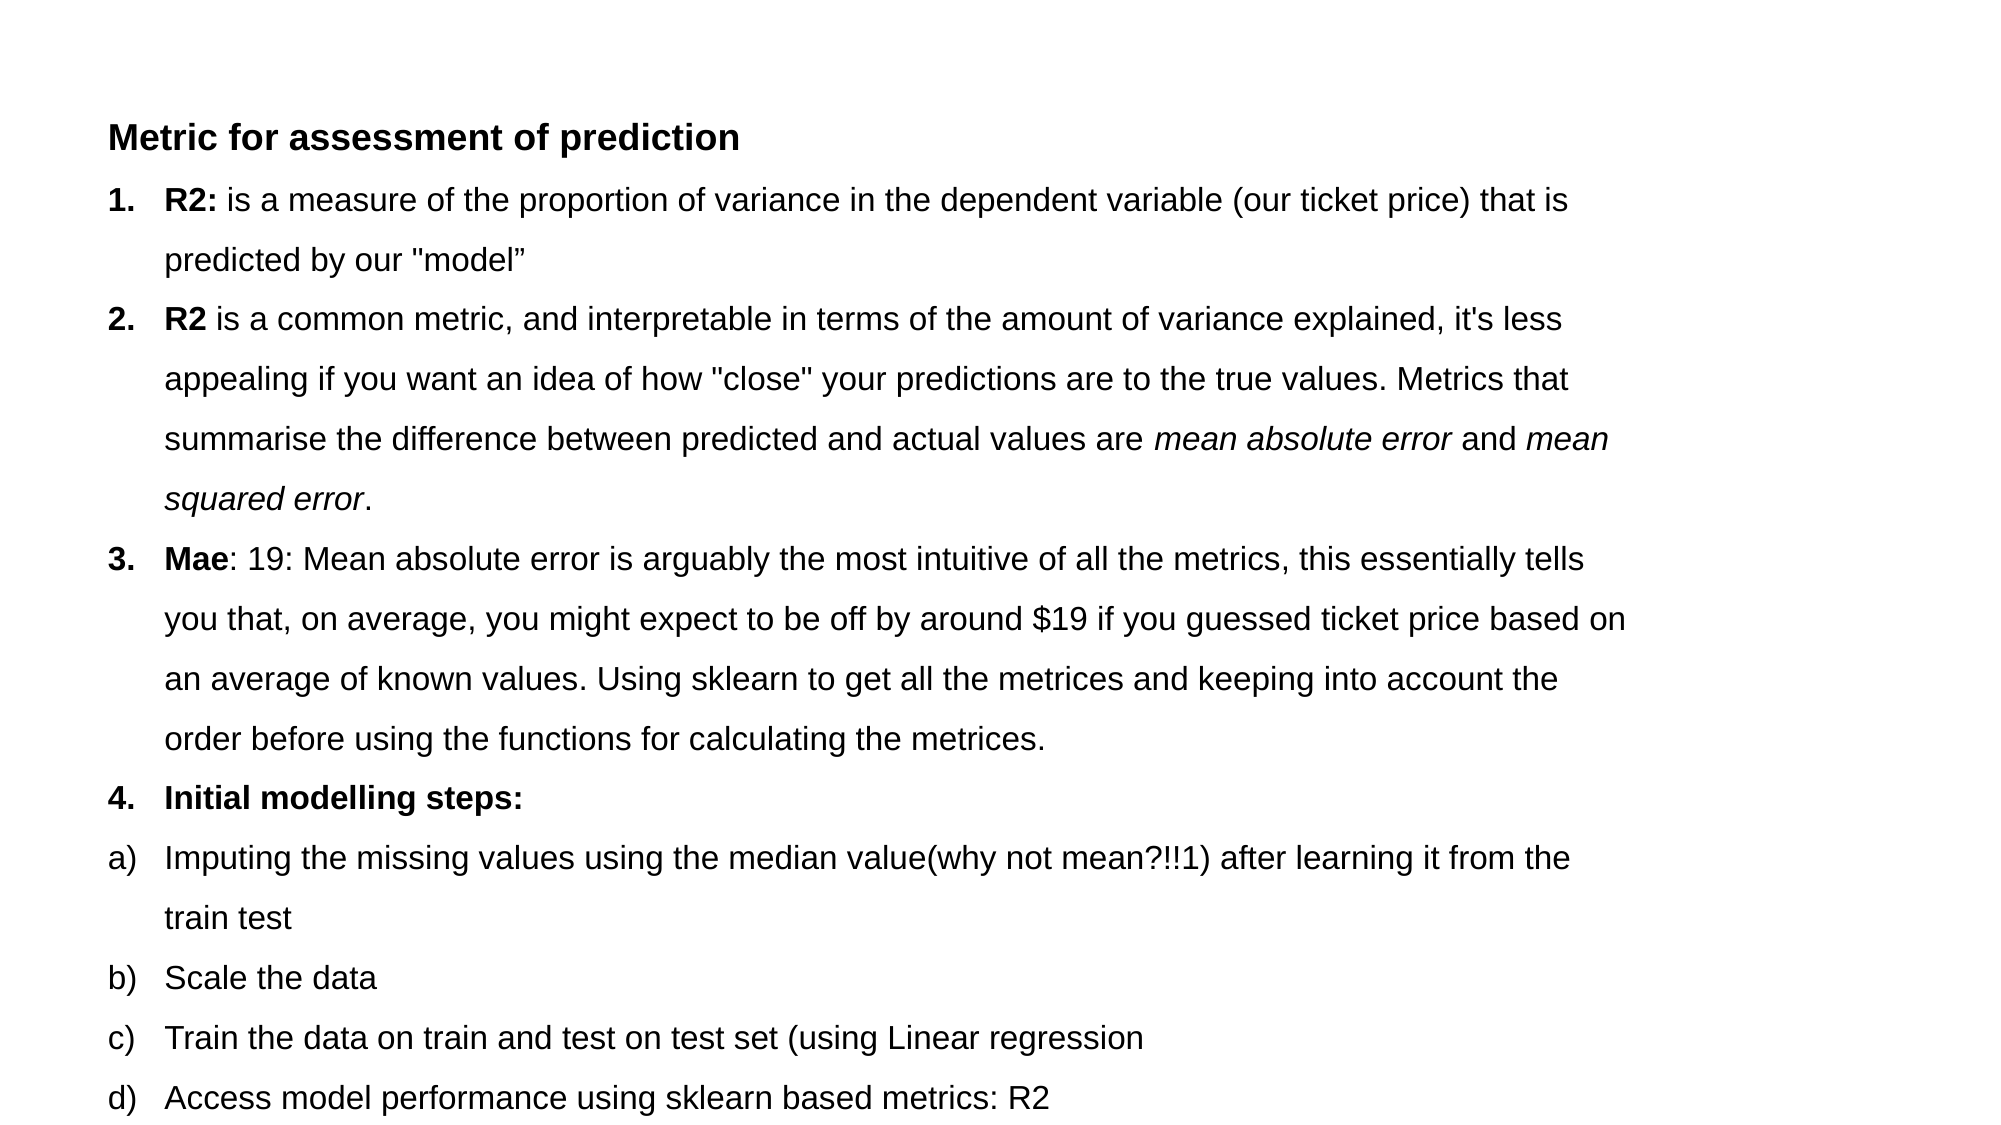

Metric for assessment of prediction
R2: is a measure of the proportion of variance in the dependent variable (our ticket price) that is predicted by our "model”
R2 is a common metric, and interpretable in terms of the amount of variance explained, it's less appealing if you want an idea of how "close" your predictions are to the true values. Metrics that summarise the difference between predicted and actual values are mean absolute error and mean squared error.
Mae: 19: Mean absolute error is arguably the most intuitive of all the metrics, this essentially tells you that, on average, you might expect to be off by around $19 if you guessed ticket price based on an average of known values. Using sklearn to get all the metrices and keeping into account the order before using the functions for calculating the metrices.
Initial modelling steps:
Imputing the missing values using the median value(why not mean?!!1) after learning it from the train test
Scale the data
Train the data on train and test on test set (using Linear regression
Access model performance using sklearn based metrics: R2